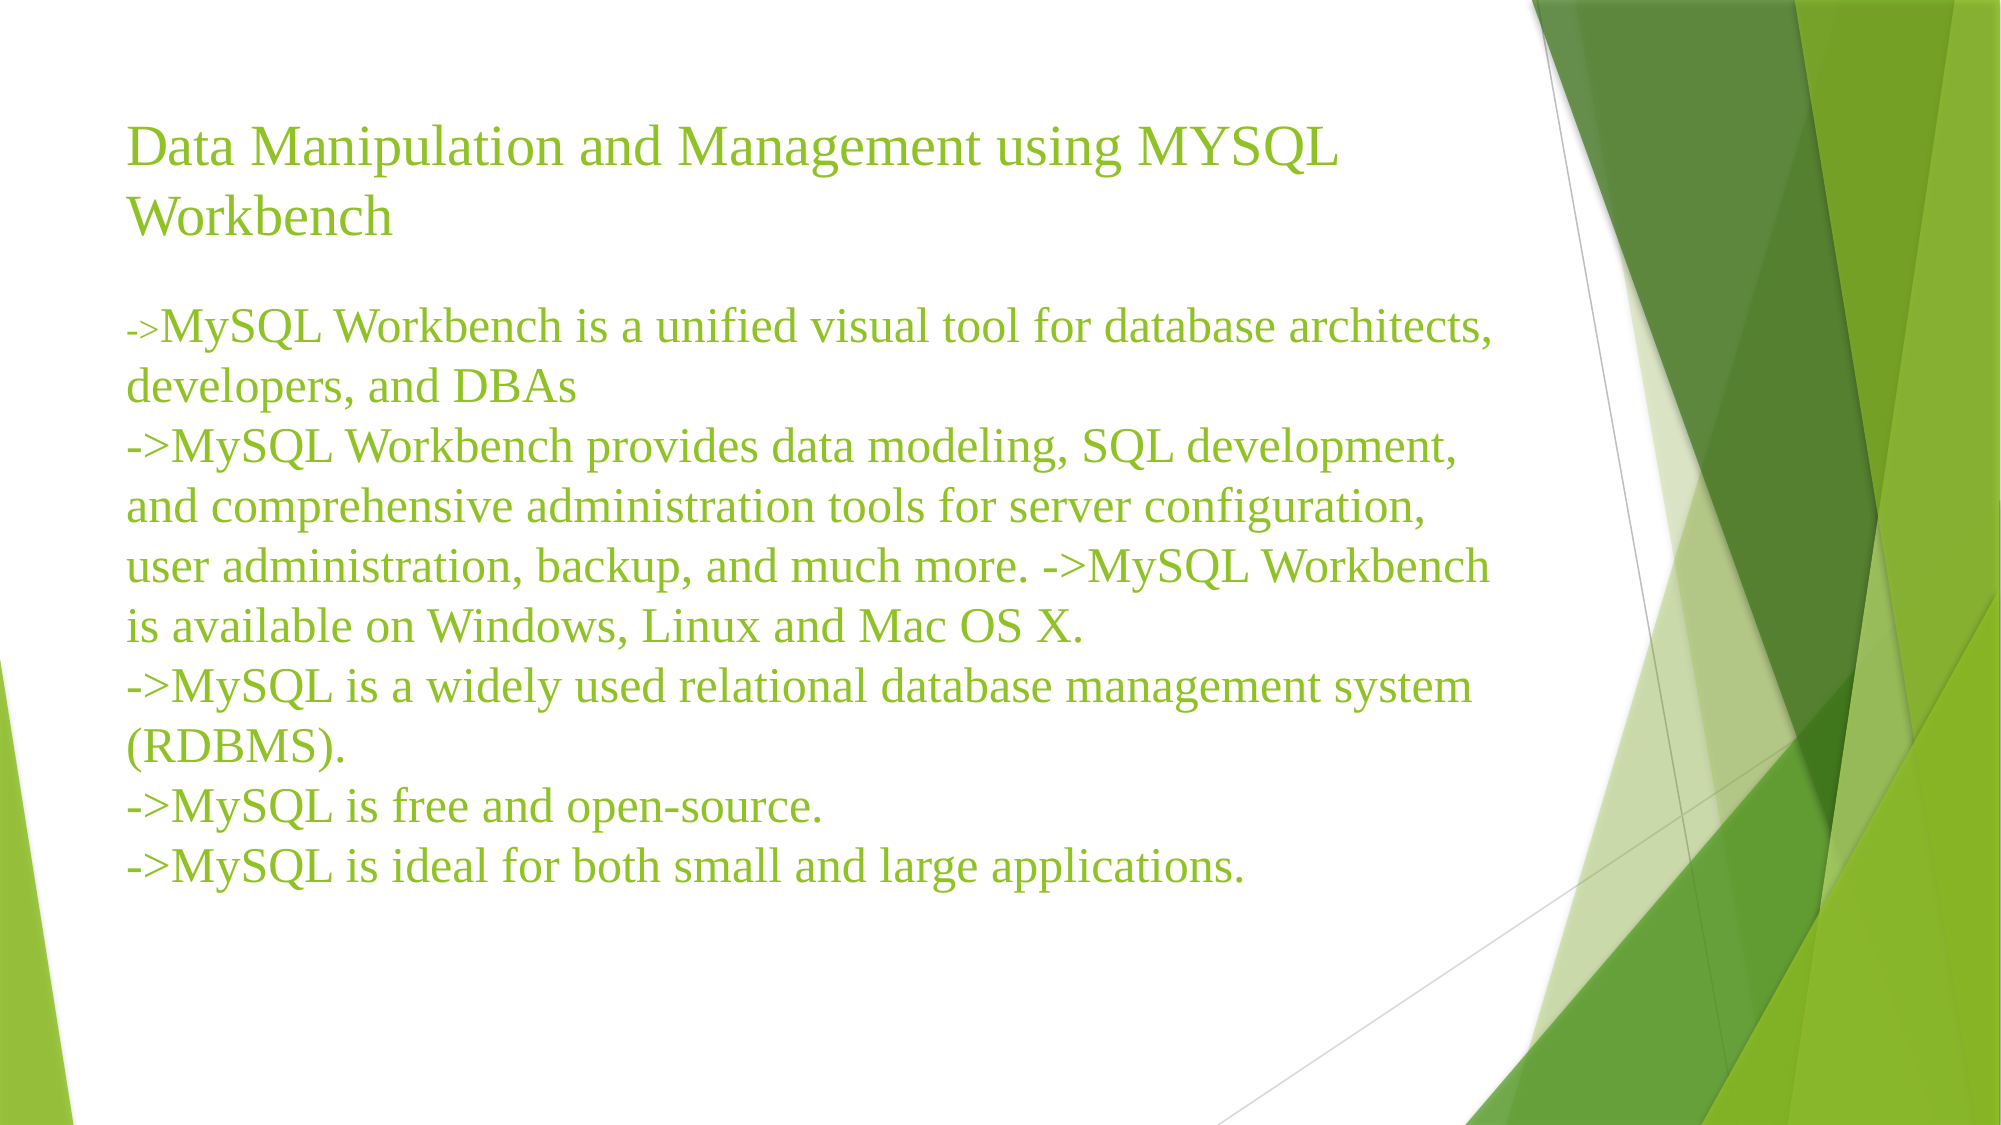

# Data Manipulation and Management using MYSQL Workbench ->MySQL Workbench is a unified visual tool for database architects, developers, and DBAs ->MySQL Workbench provides data modeling, SQL development, and comprehensive administration tools for server configuration, user administration, backup, and much more. ->MySQL Workbench is available on Windows, Linux and Mac OS X. ->MySQL is a widely used relational database management system (RDBMS). ->MySQL is free and open-source. ->MySQL is ideal for both small and large applications.